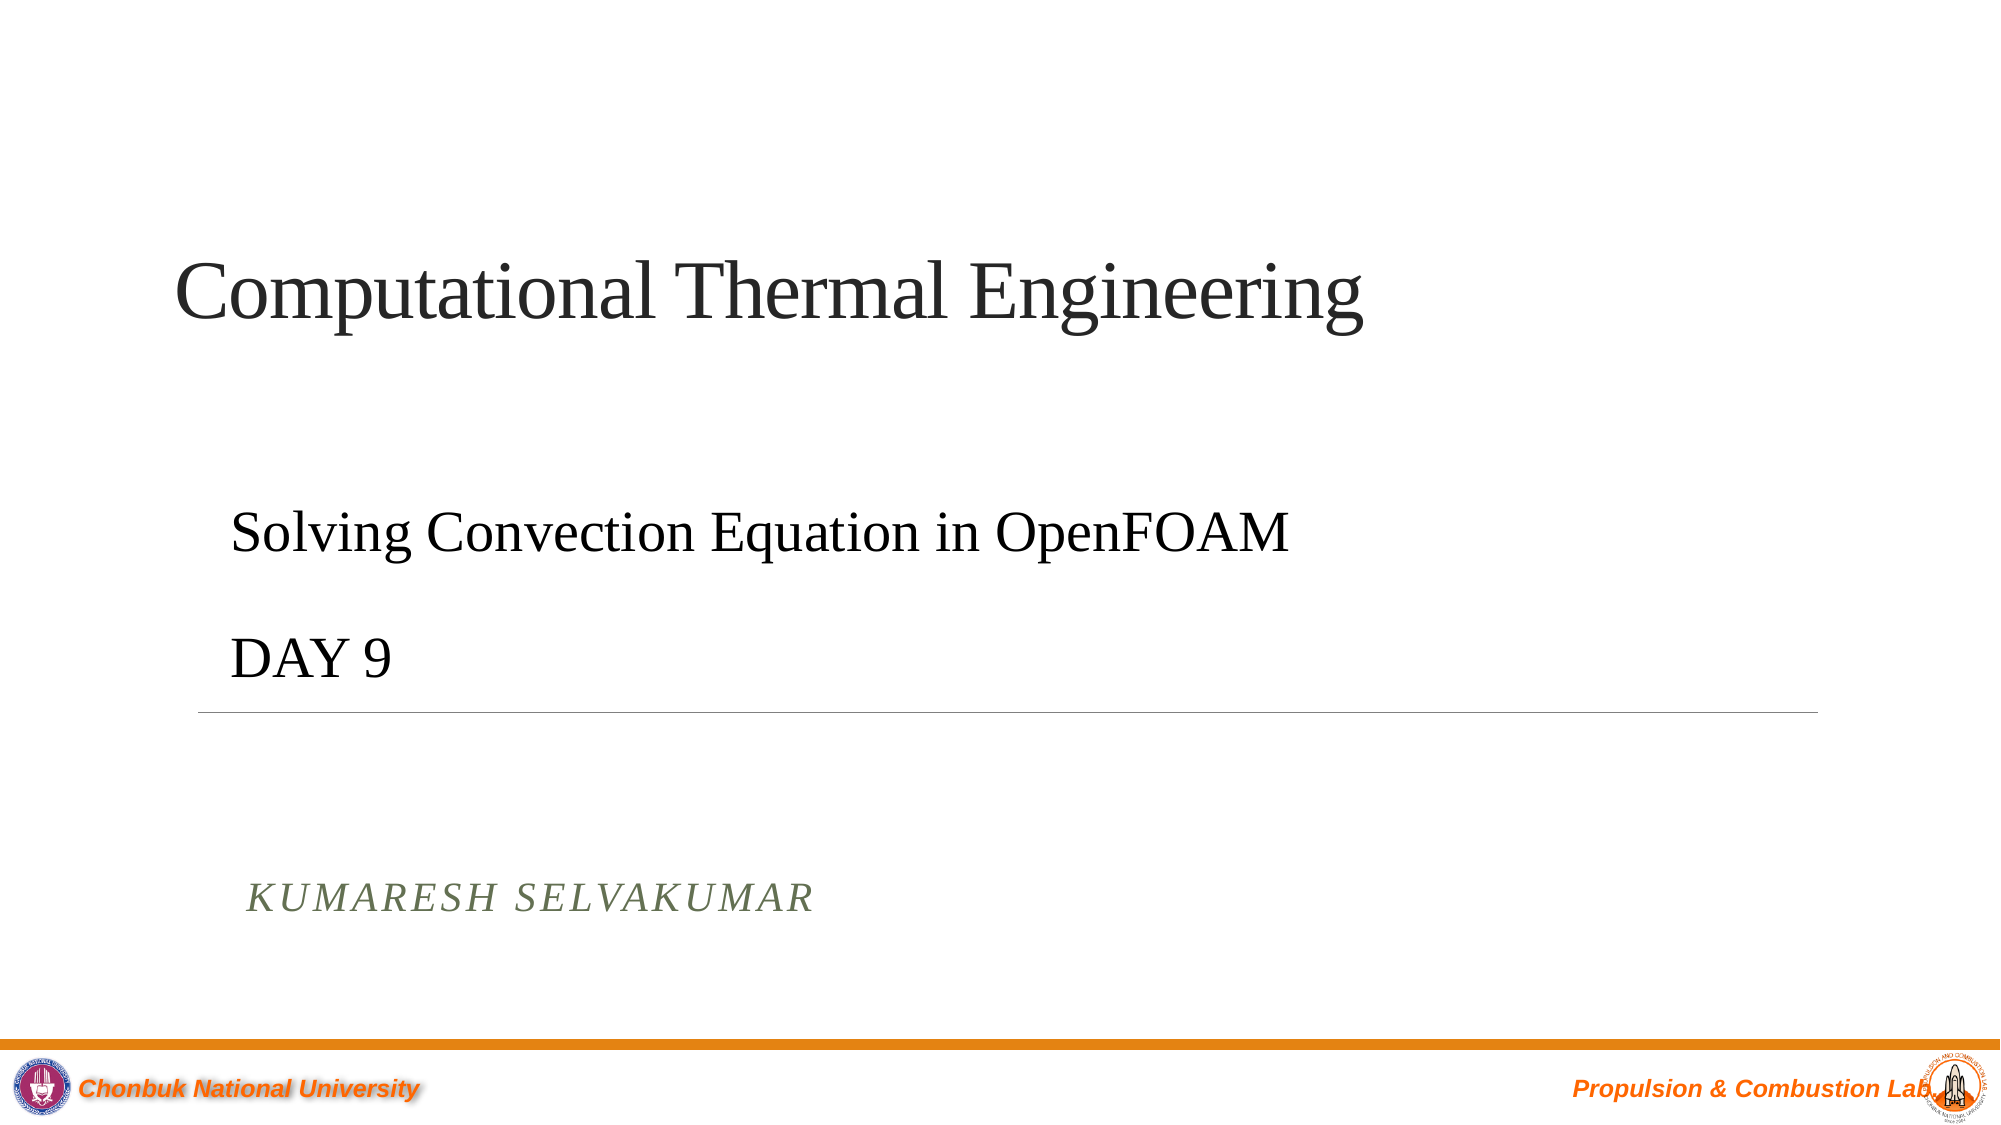

# Computational Thermal Engineering
Solving Convection Equation in OpenFOAM

DAY 9
Kumaresh Selvakumar